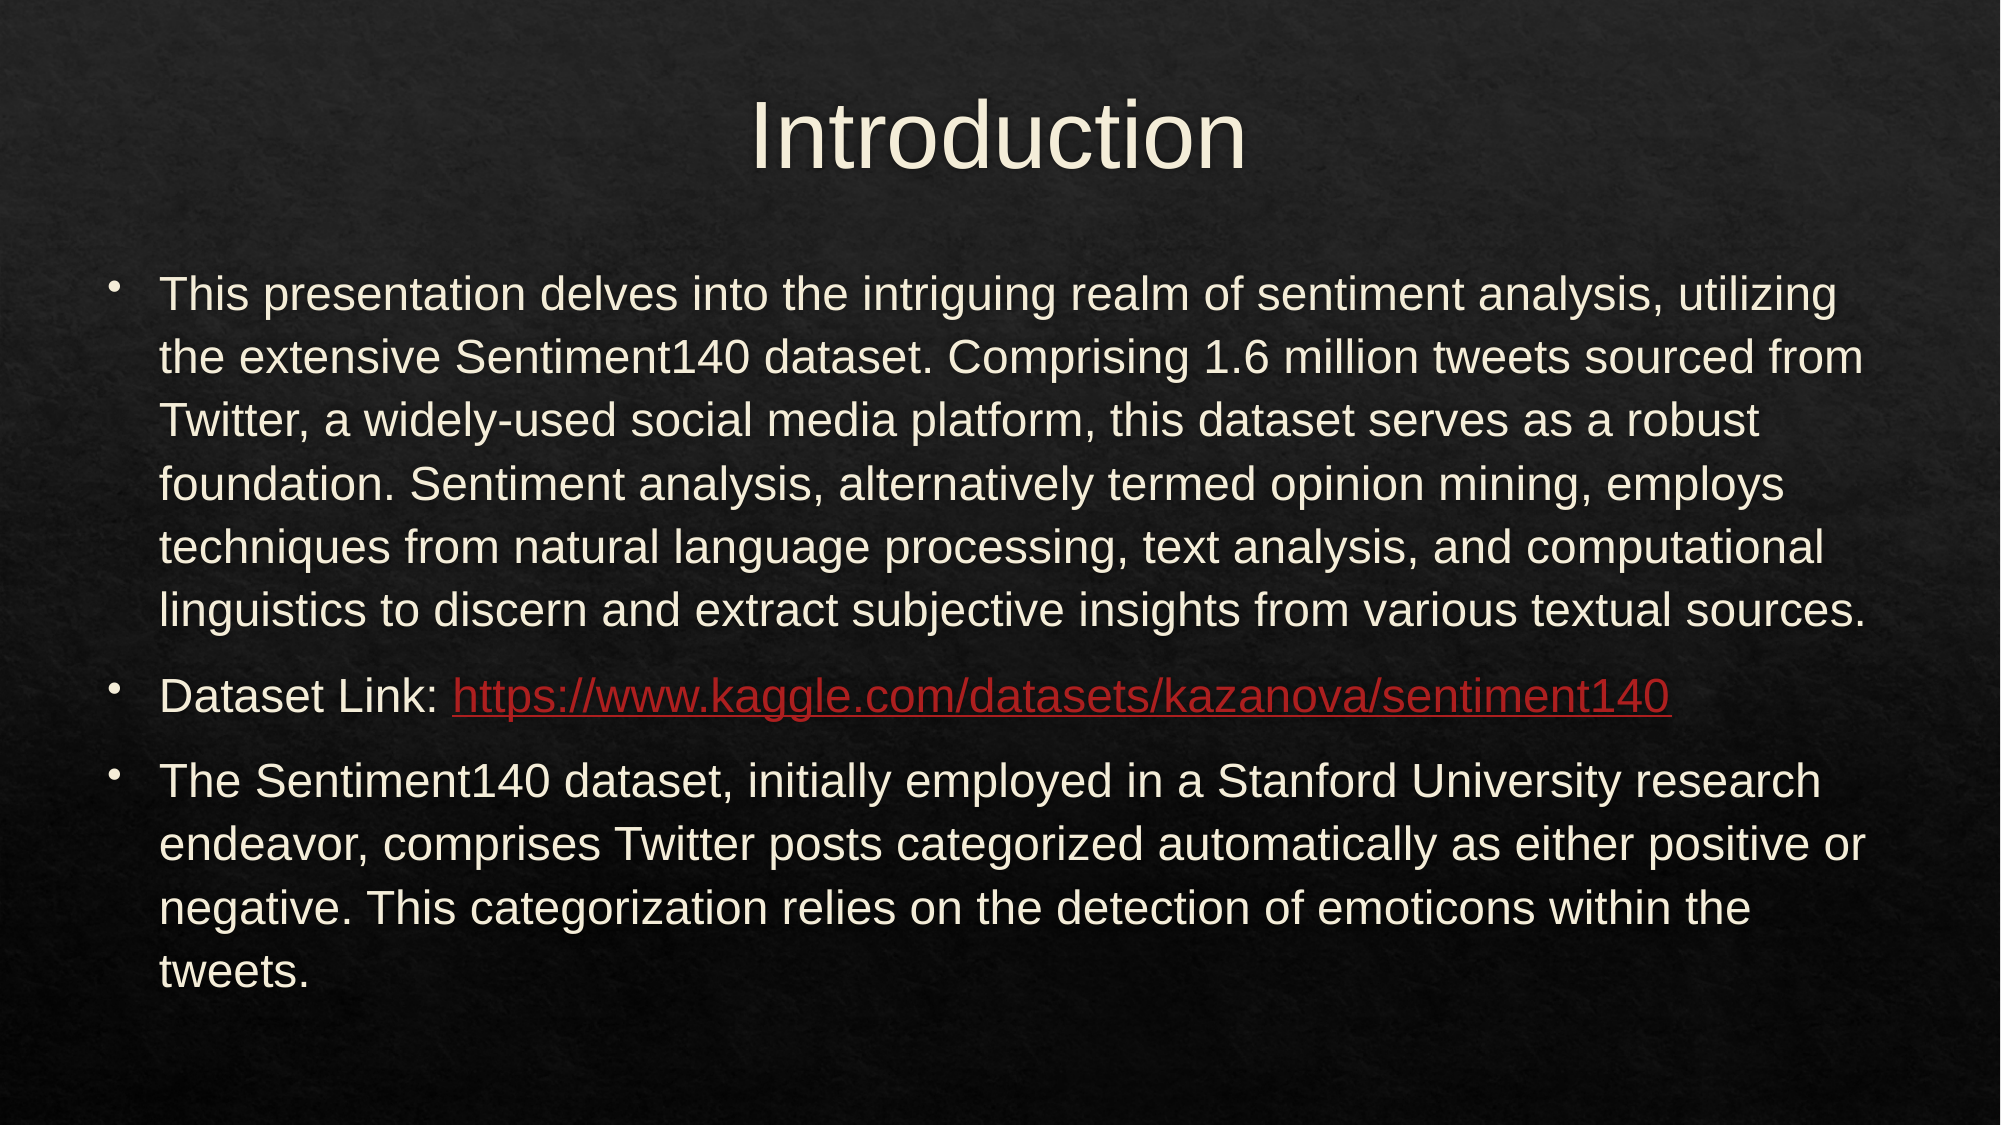

# Introduction

This presentation delves into the intriguing realm of sentiment analysis, utilizing the extensive Sentiment140 dataset. Comprising 1.6 million tweets sourced from Twitter, a widely-used social media platform, this dataset serves as a robust foundation. Sentiment analysis, alternatively termed opinion mining, employs techniques from natural language processing, text analysis, and computational linguistics to discern and extract subjective insights from various textual sources.
Dataset Link: https://www.kaggle.com/datasets/kazanova/sentiment140
The Sentiment140 dataset, initially employed in a Stanford University research endeavor, comprises Twitter posts categorized automatically as either positive or negative. This categorization relies on the detection of emoticons within the tweets.